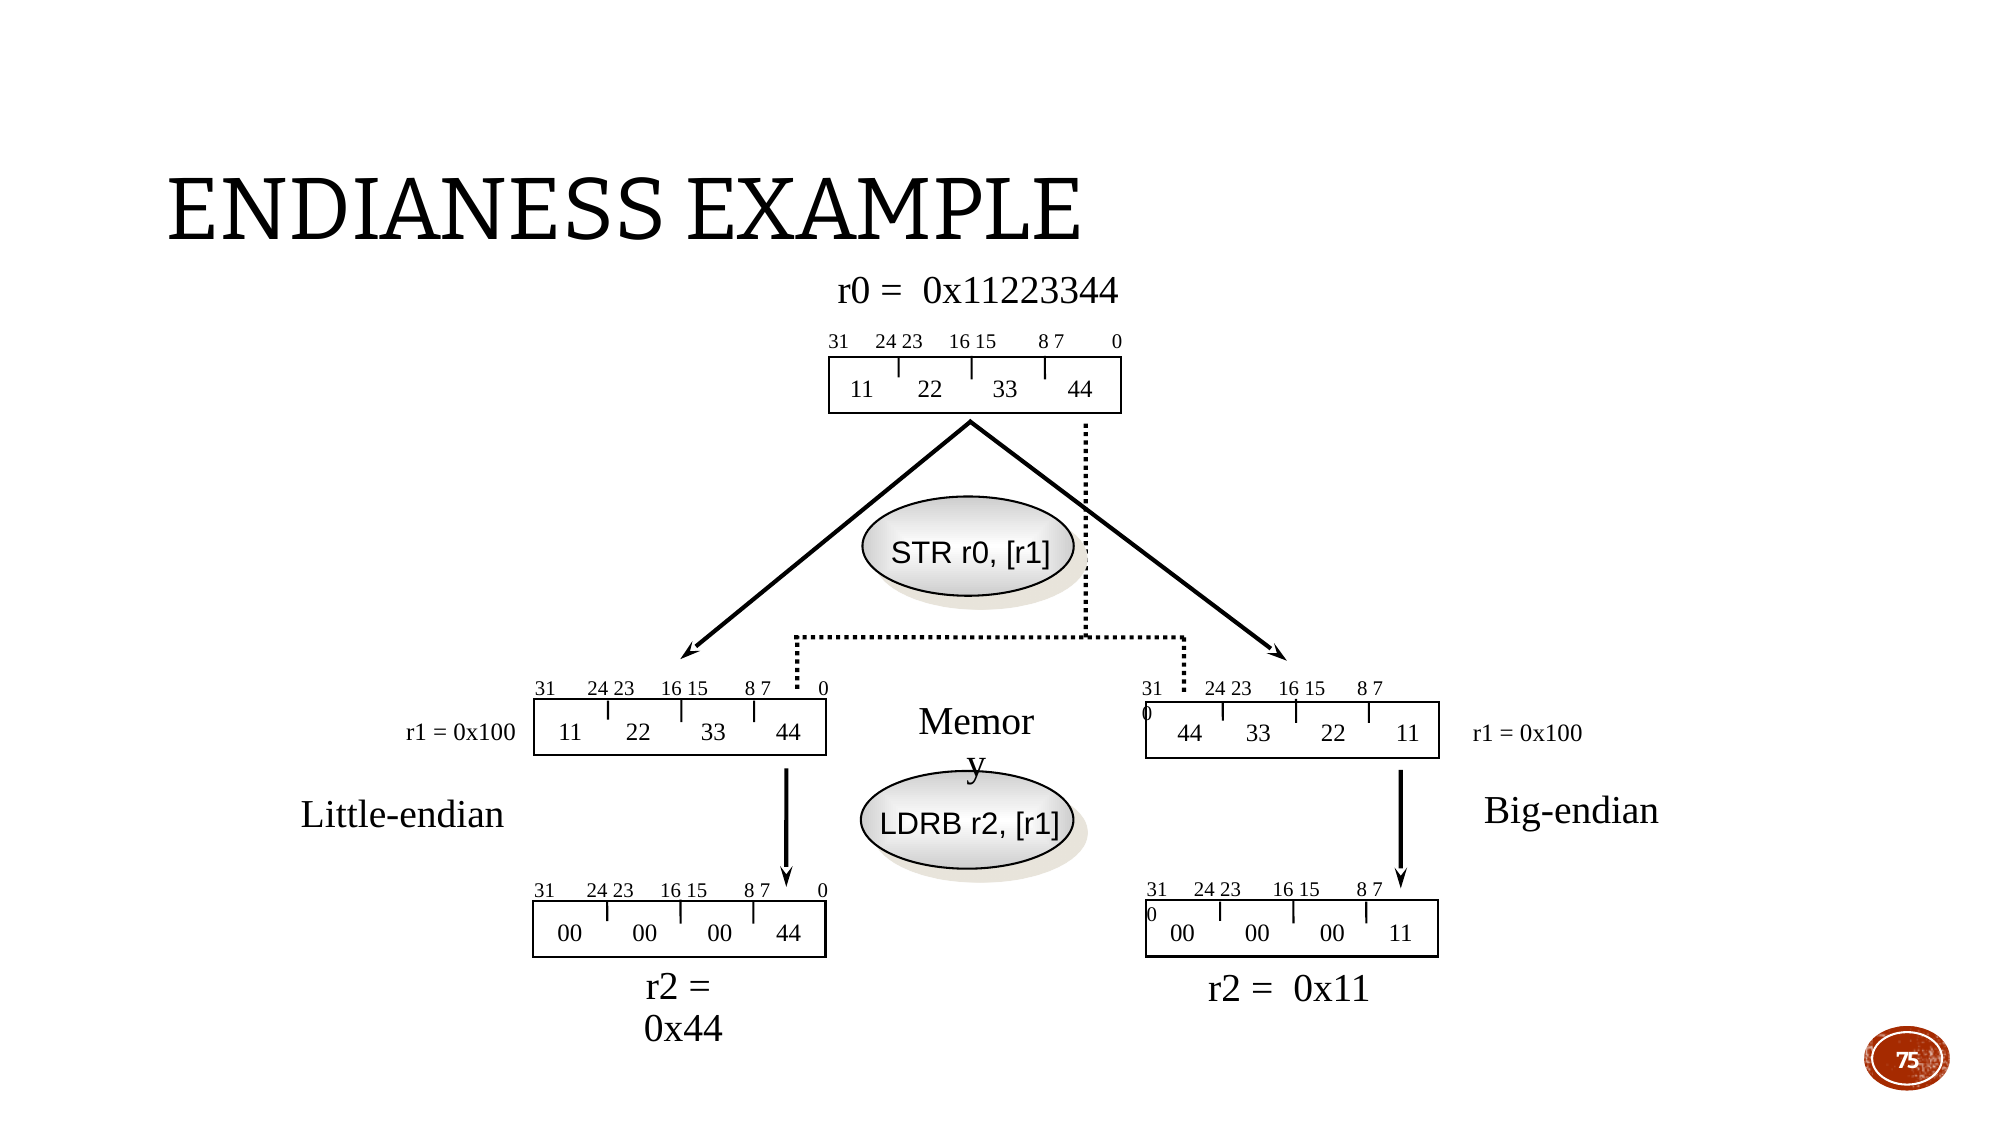

# Endianess Example
r0 =  0x11223344
31     24 23     16 15        8 7         0

11       22        33        44

STR r0, [r1]

31      24 23     16 15       8 7         0

11       22        33        44
31        24 23     16 15      8 7         0
Memory

44       33        22        11
r1 = 0x100
r1 = 0x100

LDRB r2, [r1]
Big-endian
Little-endian
31     24 23      16 15       8 7          0

00        00        00       11
31      24 23     16 15       8 7         0

00        00        00       44
r2 =  0x44
r2 =  0x11

75